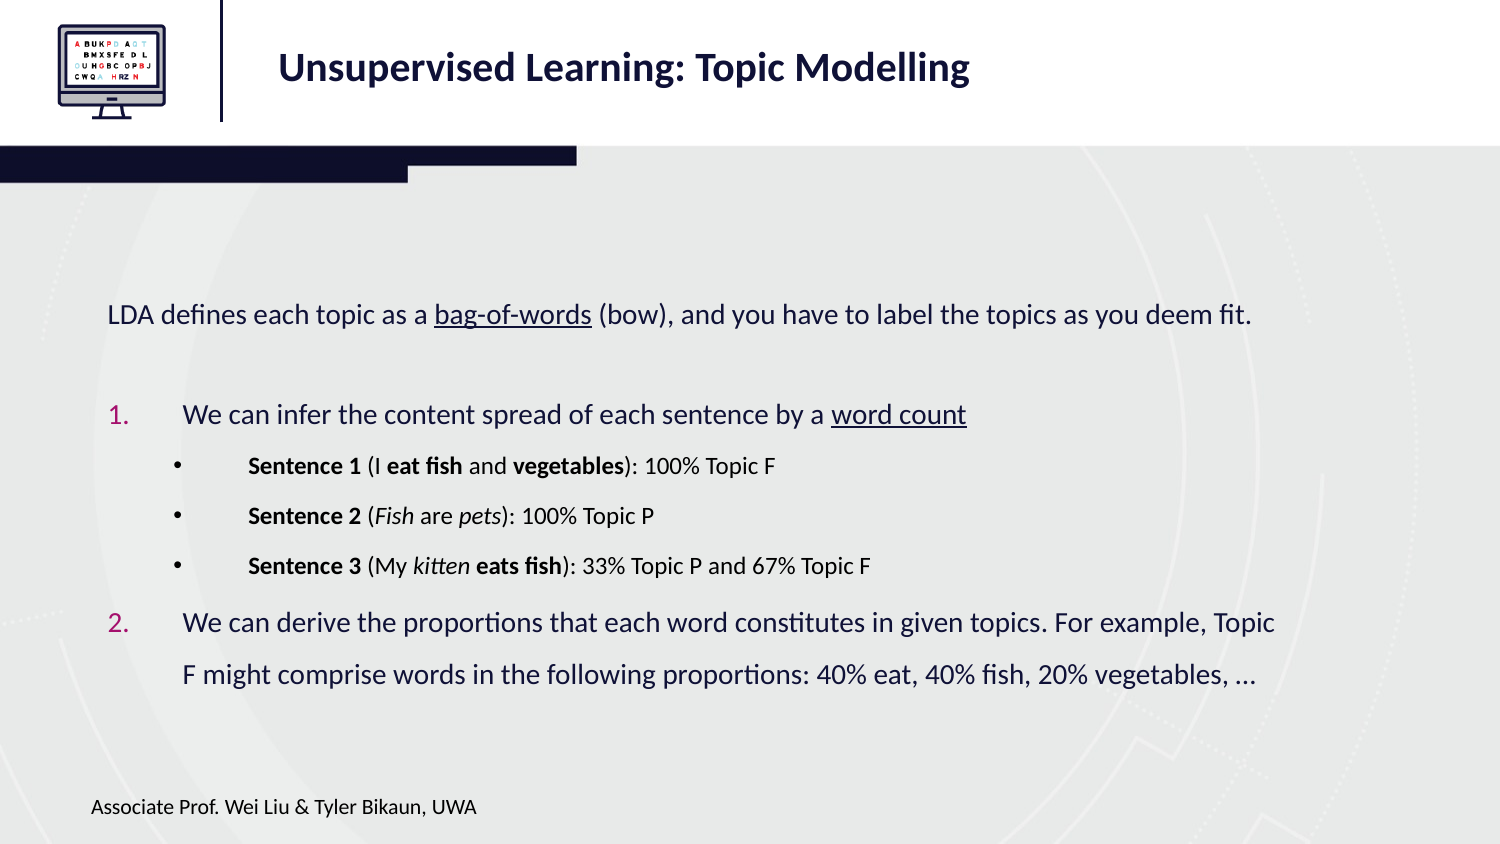

Unsupervised Learning: Topic Modelling
LDA defines each topic as a bag-of-words (bow), and you have to label the topics as you deem fit.

We can infer the content spread of each sentence by a word count
Sentence 1 (I eat fish and vegetables): 100% Topic F
Sentence 2 (Fish are pets): 100% Topic P
Sentence 3 (My kitten eats fish): 33% Topic P and 67% Topic F
We can derive the proportions that each word constitutes in given topics. For example, Topic F might comprise words in the following proportions: 40% eat, 40% fish, 20% vegetables, …
Associate Prof. Wei Liu & Tyler Bikaun, UWA